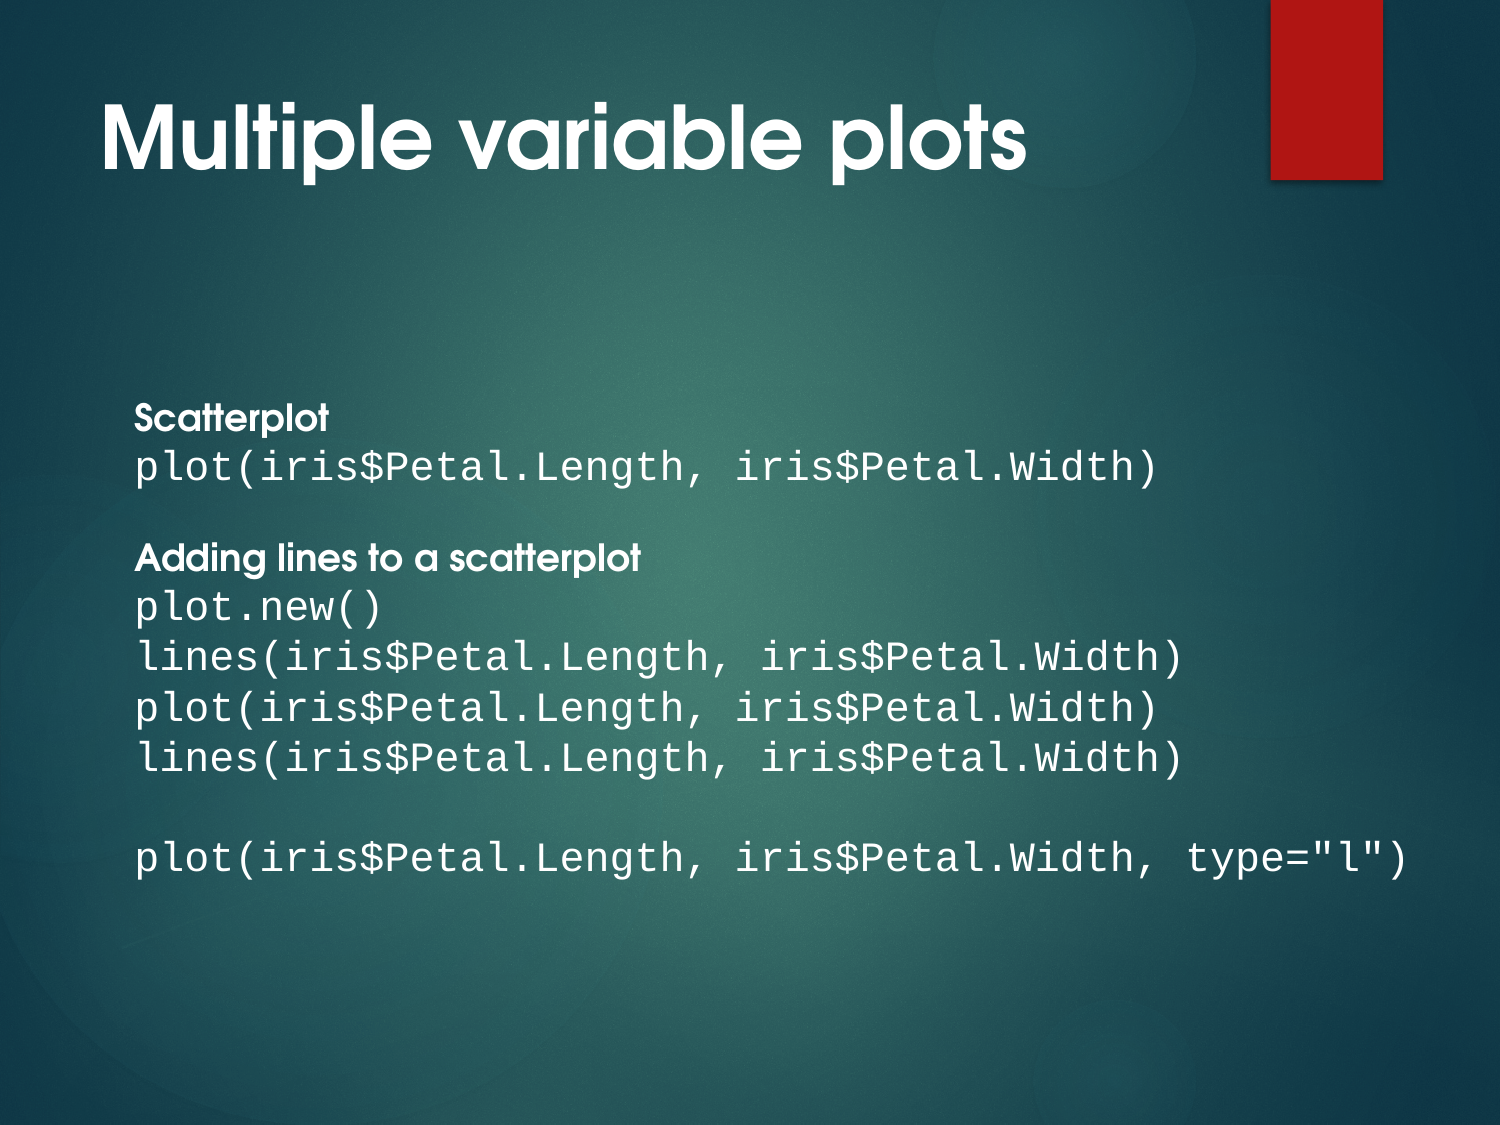

# Multiple variable plots
Scatterplot
plot(iris$Petal.Length, iris$Petal.Width)

Adding lines to a scatterplot
plot.new()
lines(iris$Petal.Length, iris$Petal.Width)
plot(iris$Petal.Length, iris$Petal.Width)
lines(iris$Petal.Length, iris$Petal.Width)

plot(iris$Petal.Length, iris$Petal.Width, type="l")